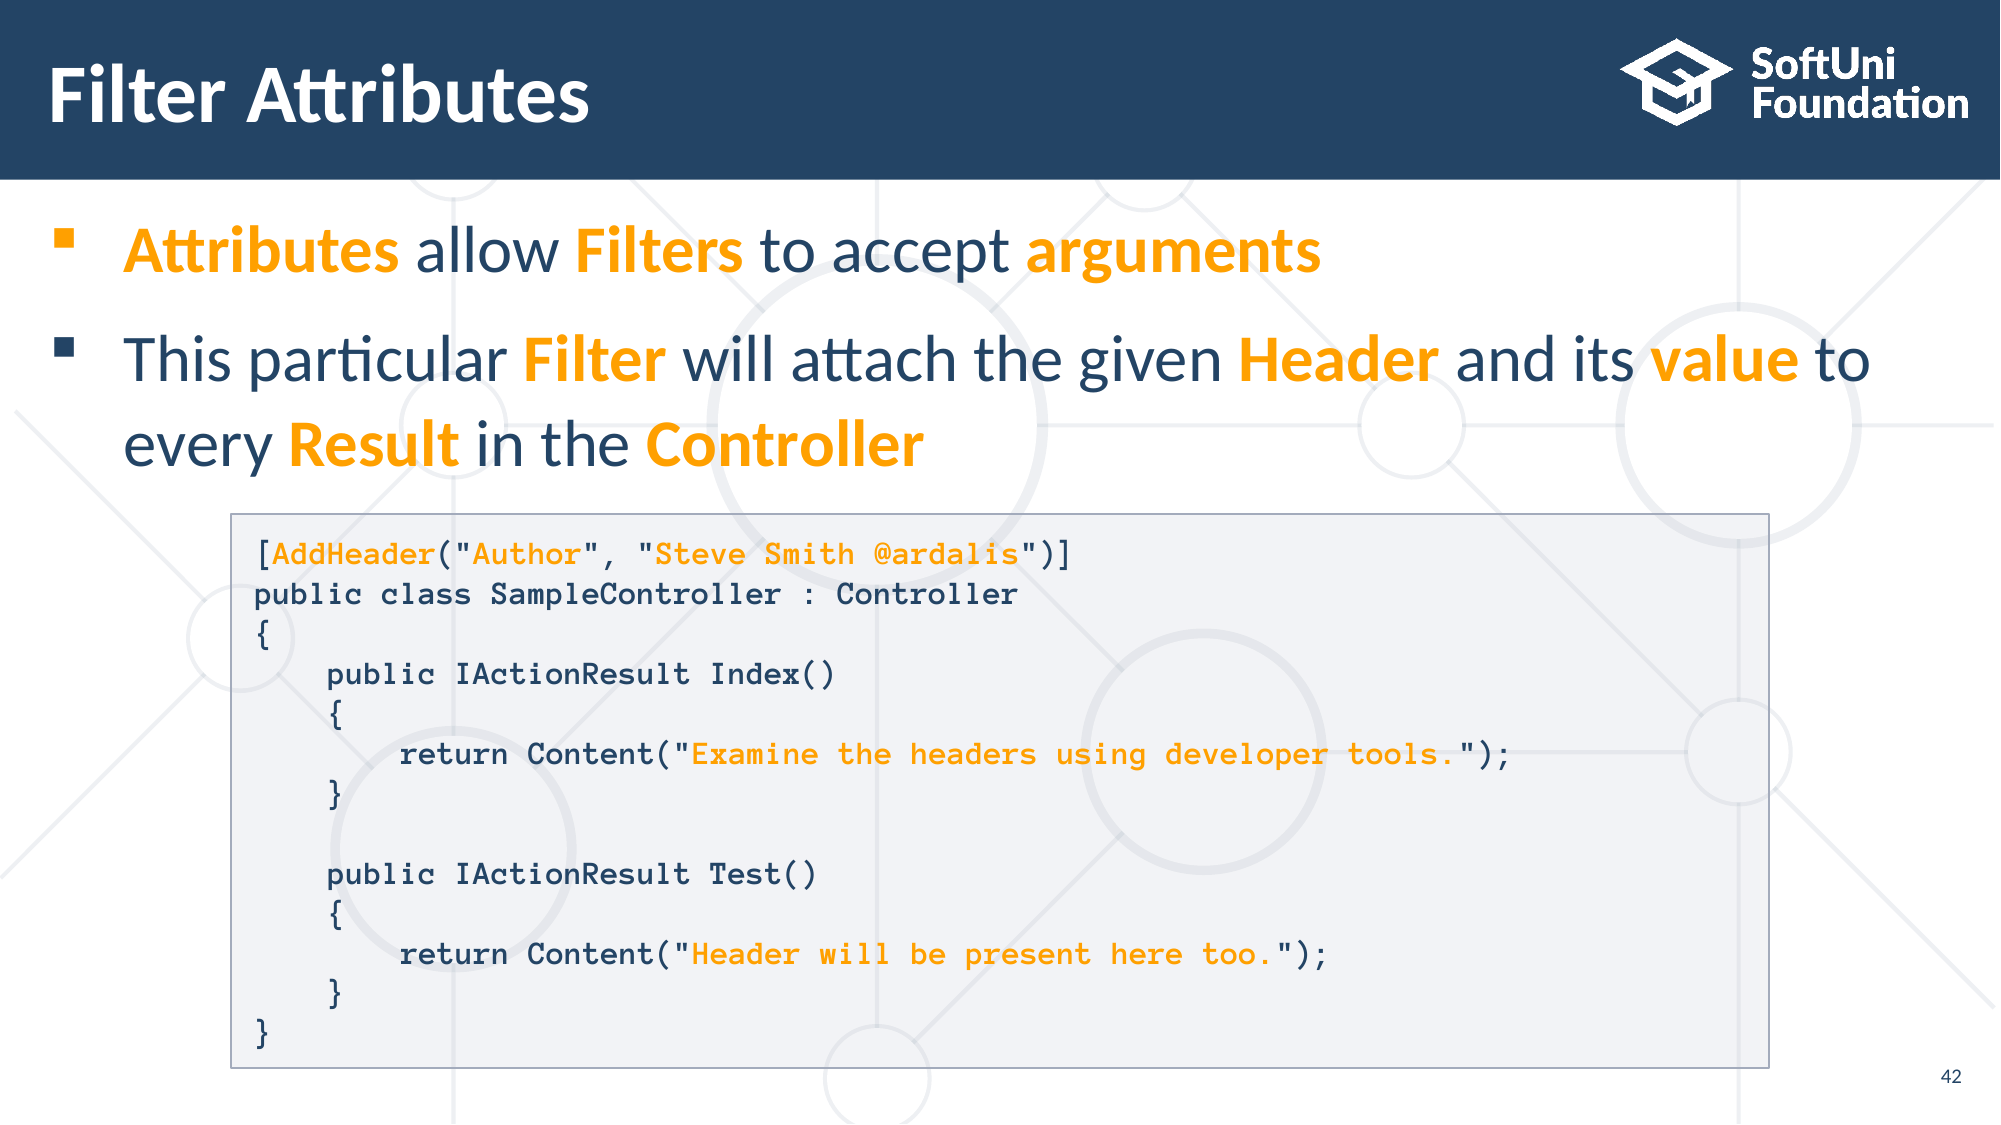

# Filter Attributes
Attributes allow Filters to accept arguments
This particular Filter will attach the given Header and its value to
every Result in the Controller
[AddHeader("Author", "Steve Smith @ardalis")]
public class SampleController : Controller
{
    public IActionResult Index()
    {
        return Content("Examine the headers using developer tools.");
    }
    public IActionResult Test()
    {
        return Content("Header will be present here too.");
    }
}
42